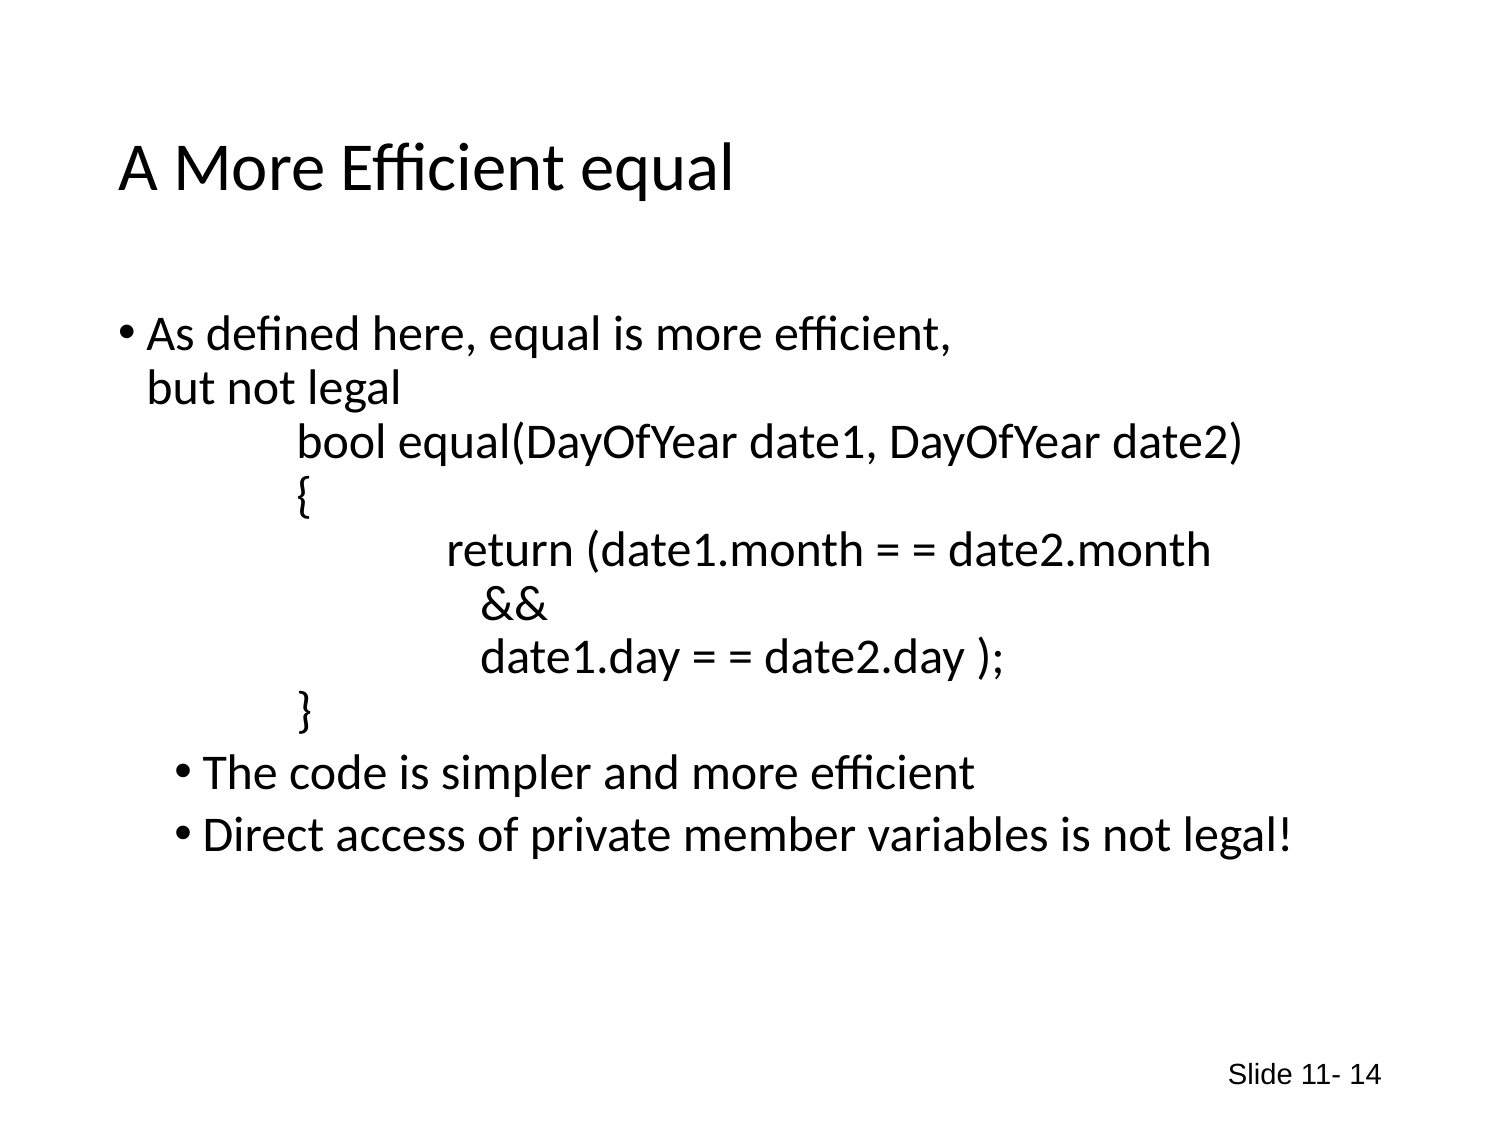

# A More Efficient equal
As defined here, equal is more efficient,
but not legal
	bool equal(DayOfYear date1, DayOfYear date2)
	{
      		return (date1.month = = date2.month
                   	   &&
                 	   date1.day = = date2.day );
 	}
The code is simpler and more efficient
Direct access of private member variables is not legal!
Slide 11- 14